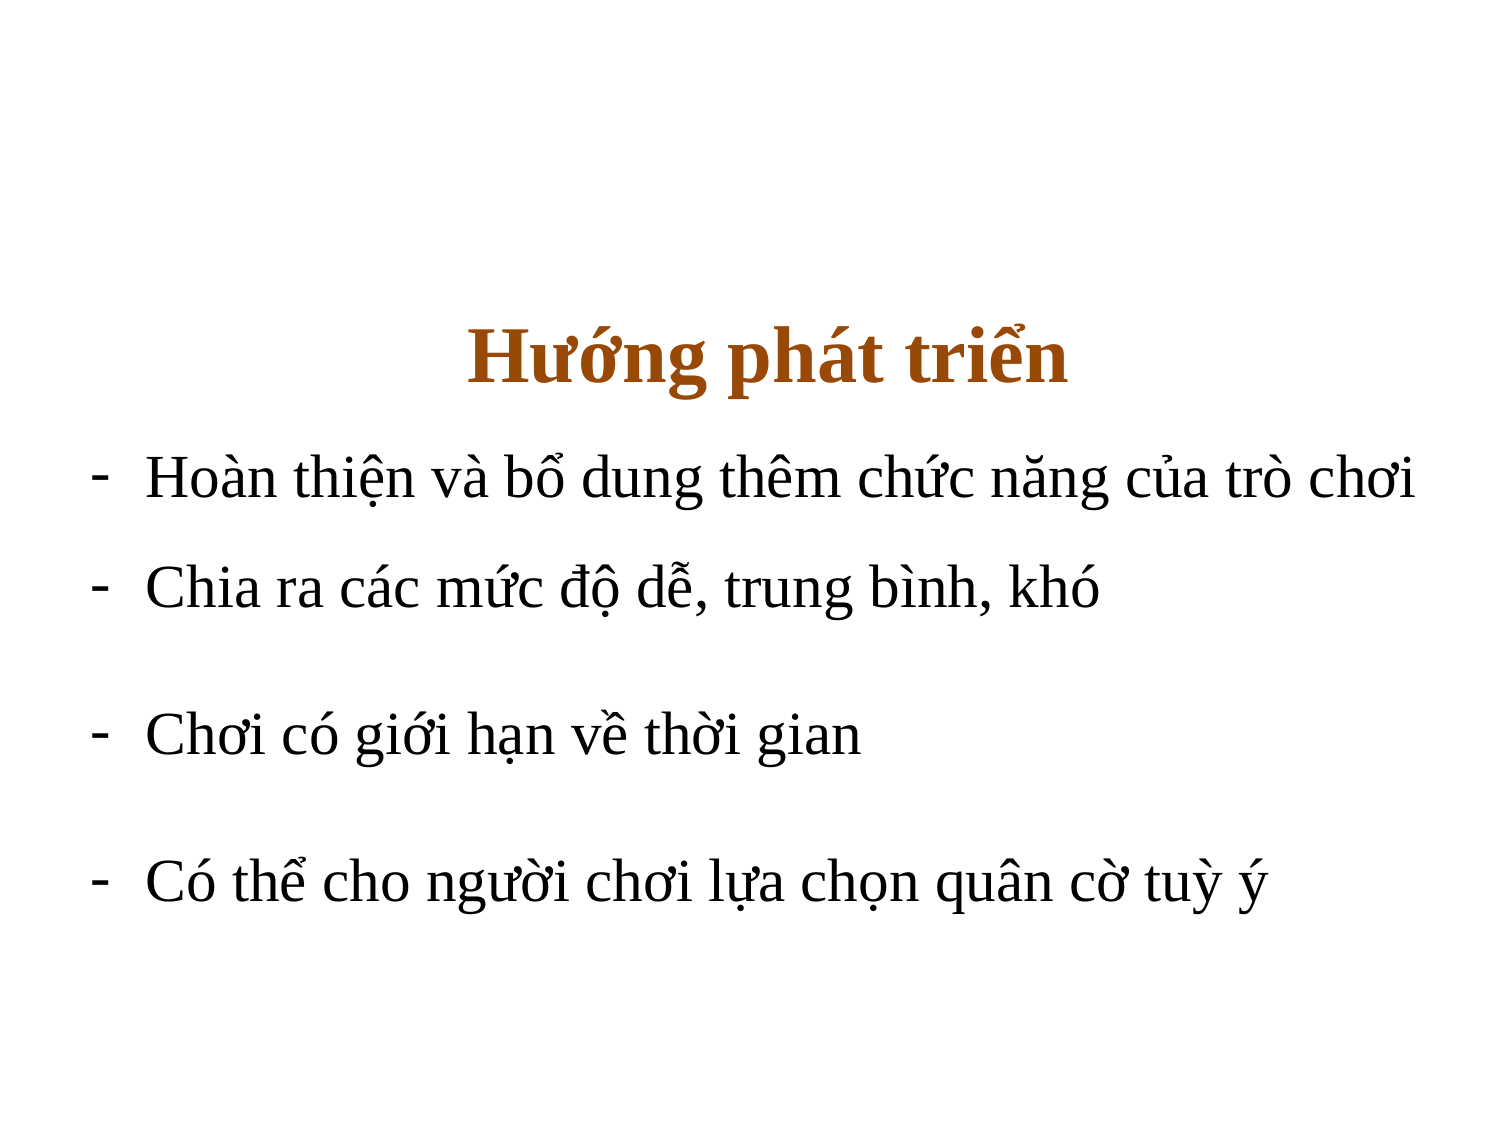

Hướng phát triển
Hoàn thiện và bổ dung thêm chức năng của trò chơi
Chia ra các mức độ dễ, trung bình, khó
Chơi có giới hạn về thời gian
Có thể cho người chơi lựa chọn quân cờ tuỳ ý